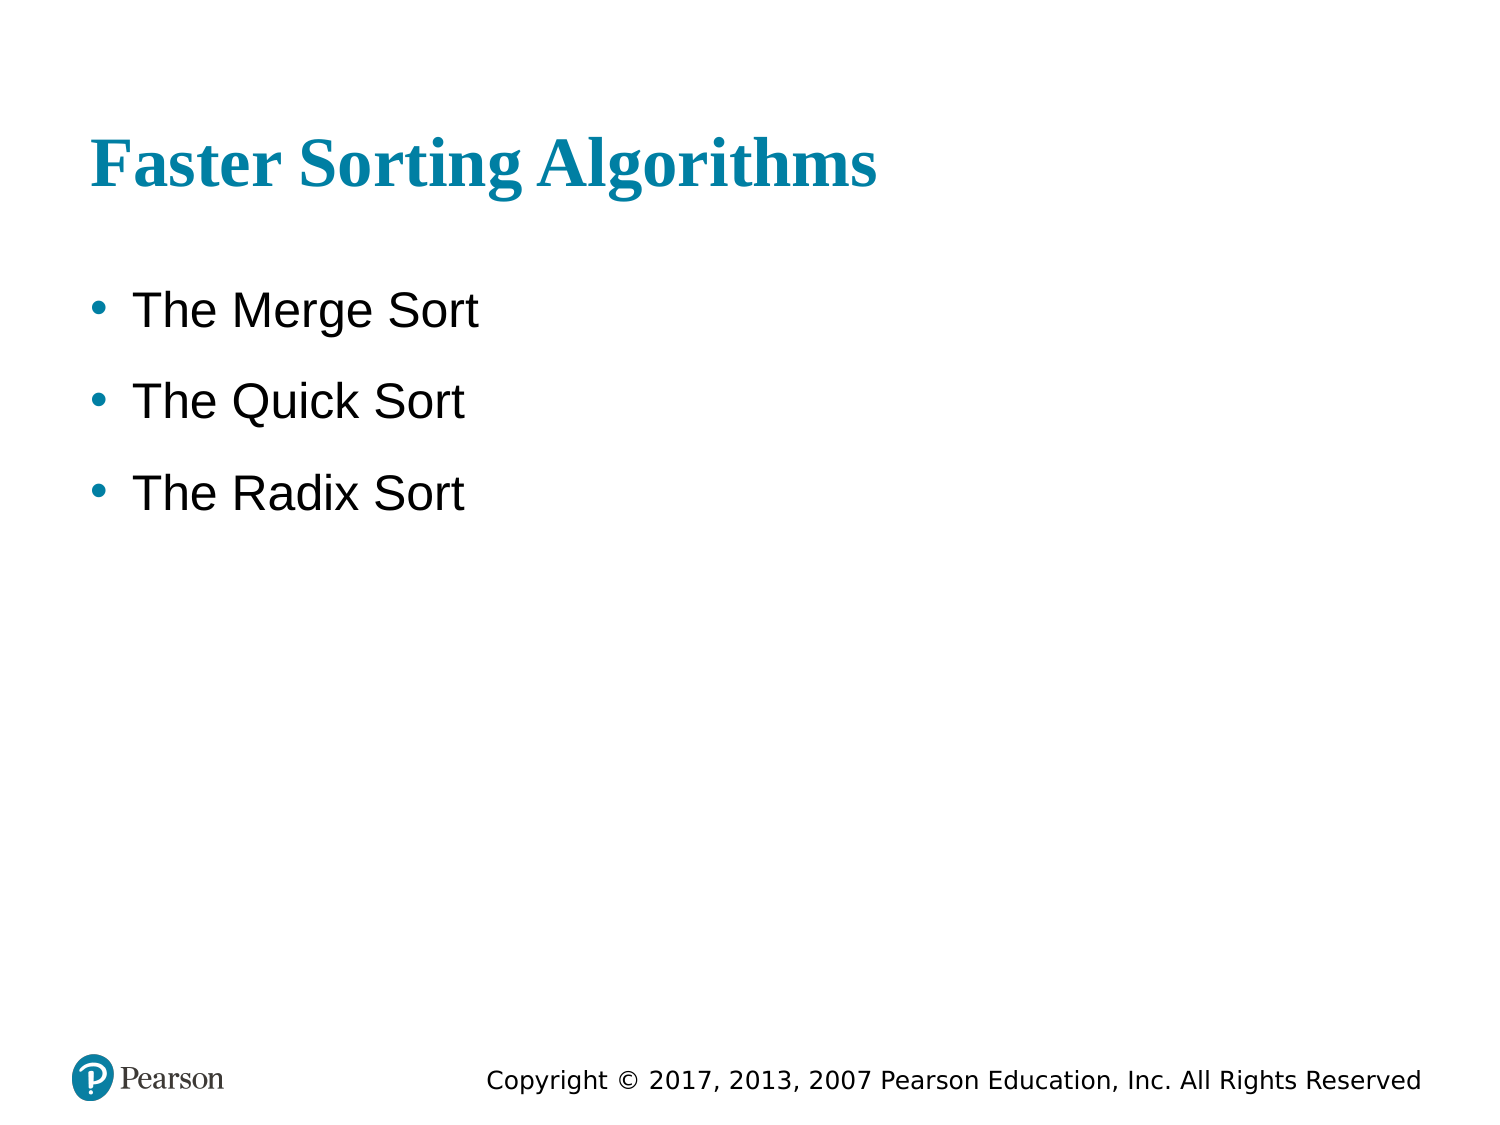

# Faster Sorting Algorithms
The Merge Sort
The Quick Sort
The Radix Sort